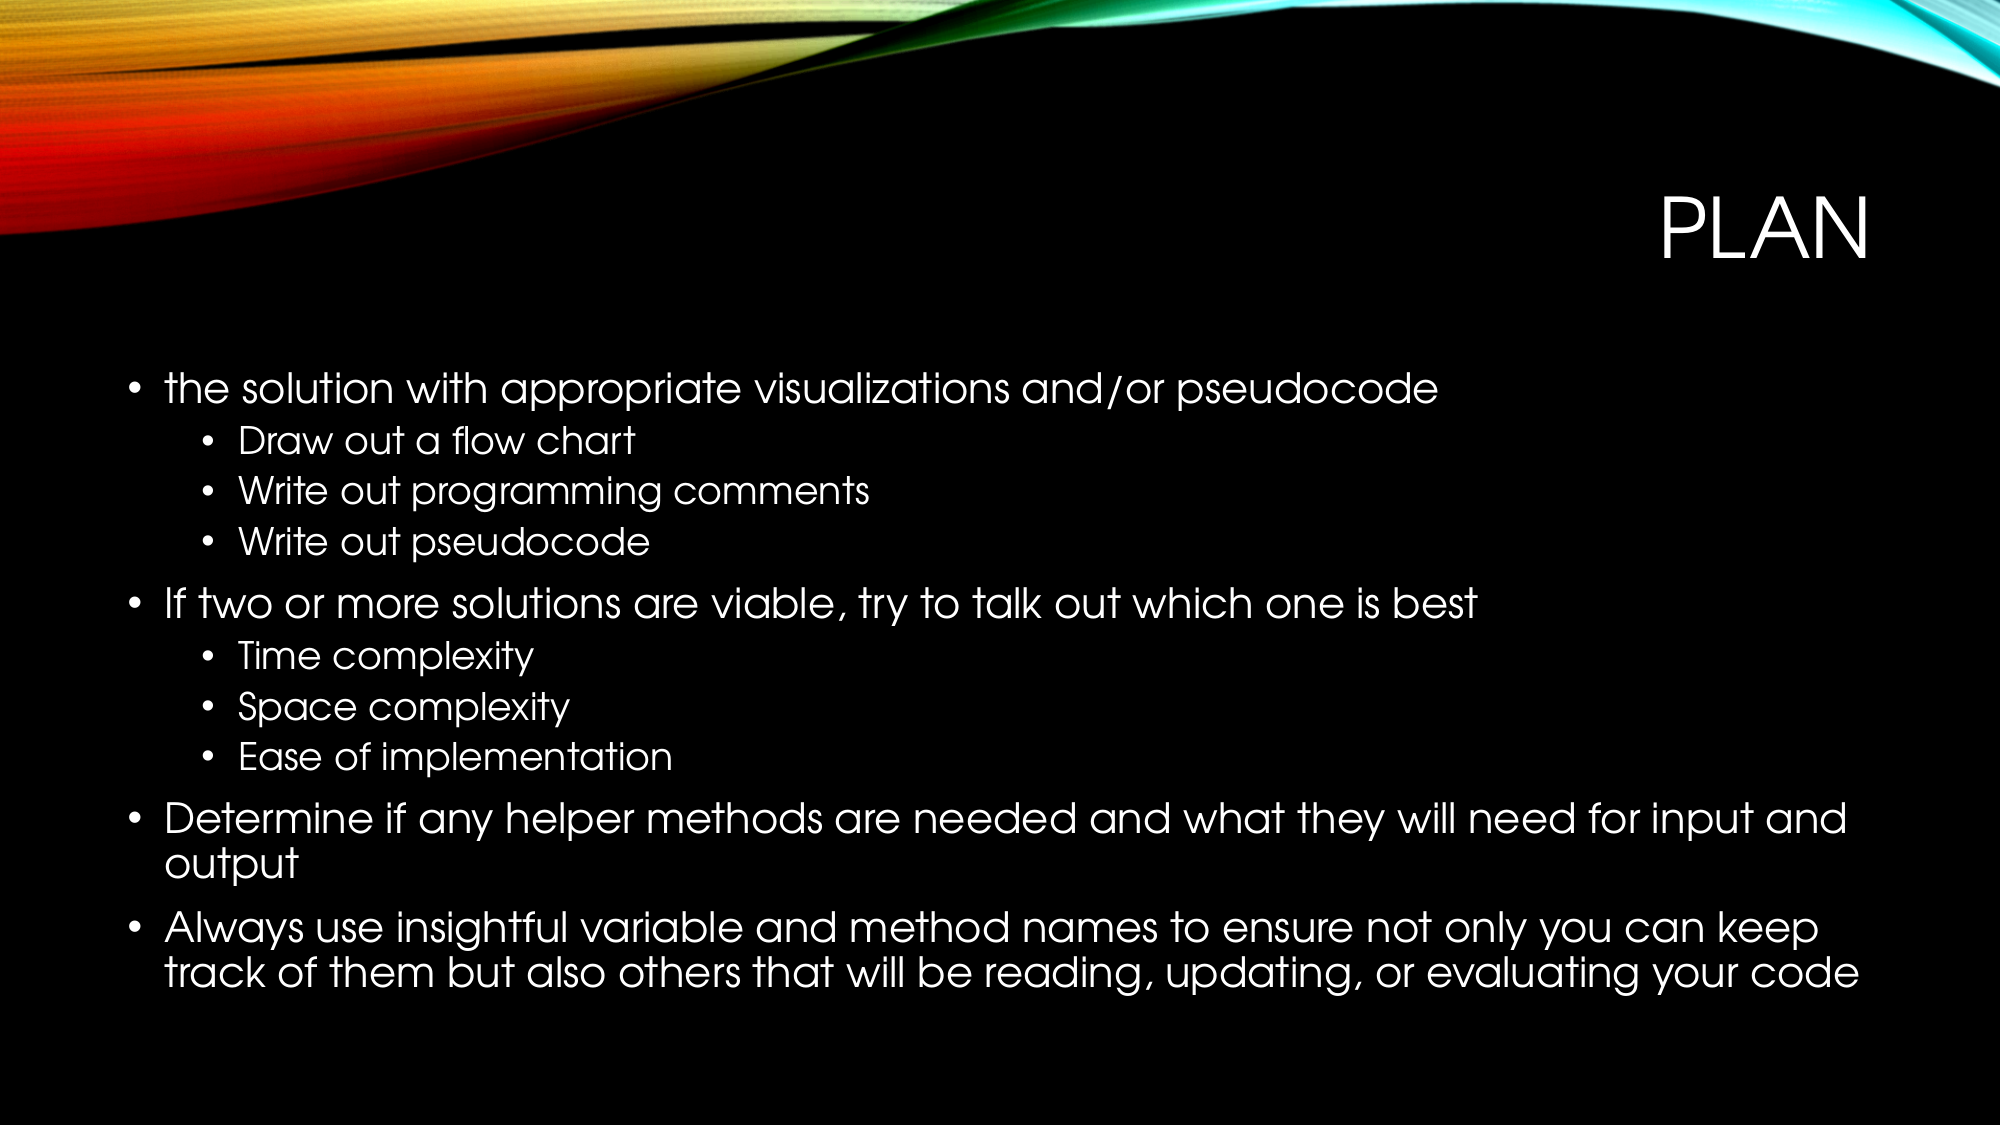

# plan
the solution with appropriate visualizations and/or pseudocode
Draw out a flow chart
Write out programming comments
Write out pseudocode
If two or more solutions are viable, try to talk out which one is best
Time complexity
Space complexity
Ease of implementation
Determine if any helper methods are needed and what they will need for input and output
Always use insightful variable and method names to ensure not only you can keep track of them but also others that will be reading, updating, or evaluating your code